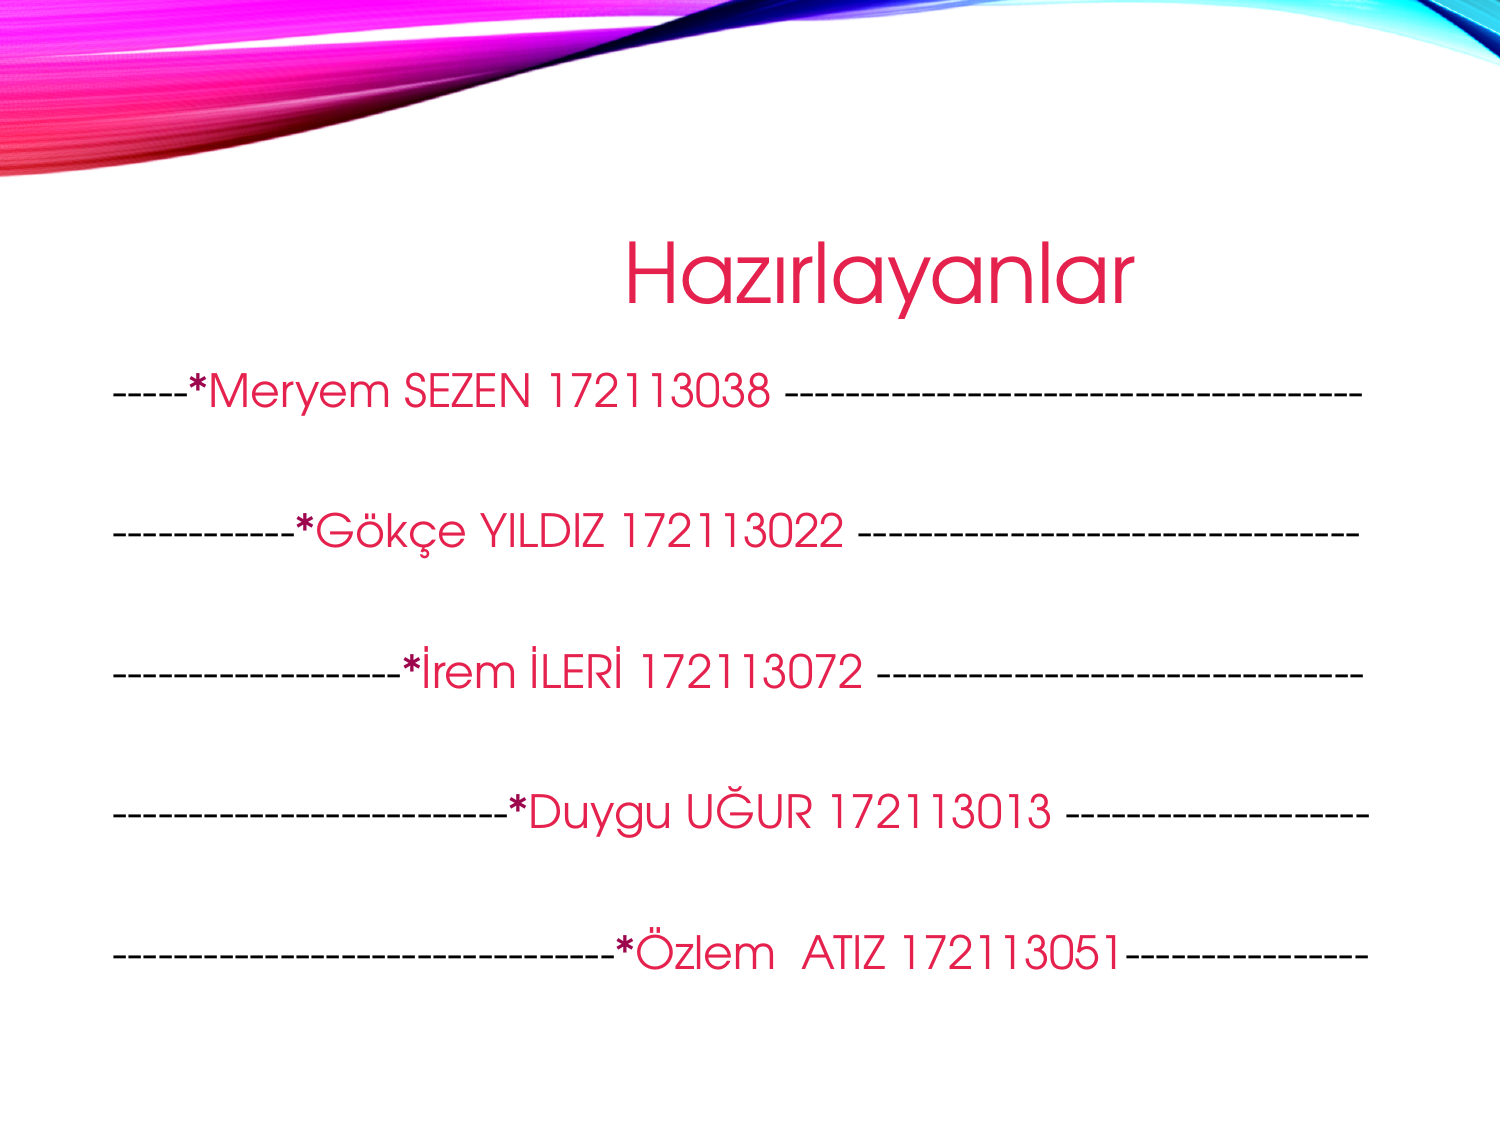

# Hazırlayanlar
-----*Meryem SEZEN 172113038 --------------------------------------

------------*Gökçe YILDIZ 172113022 ---------------------------------

-------------------*İrem İLERİ 172113072 --------------------------------

--------------------------*Duygu UĞUR 172113013 --------------------

---------------------------------*Özlem  ATIZ 172113051----------------